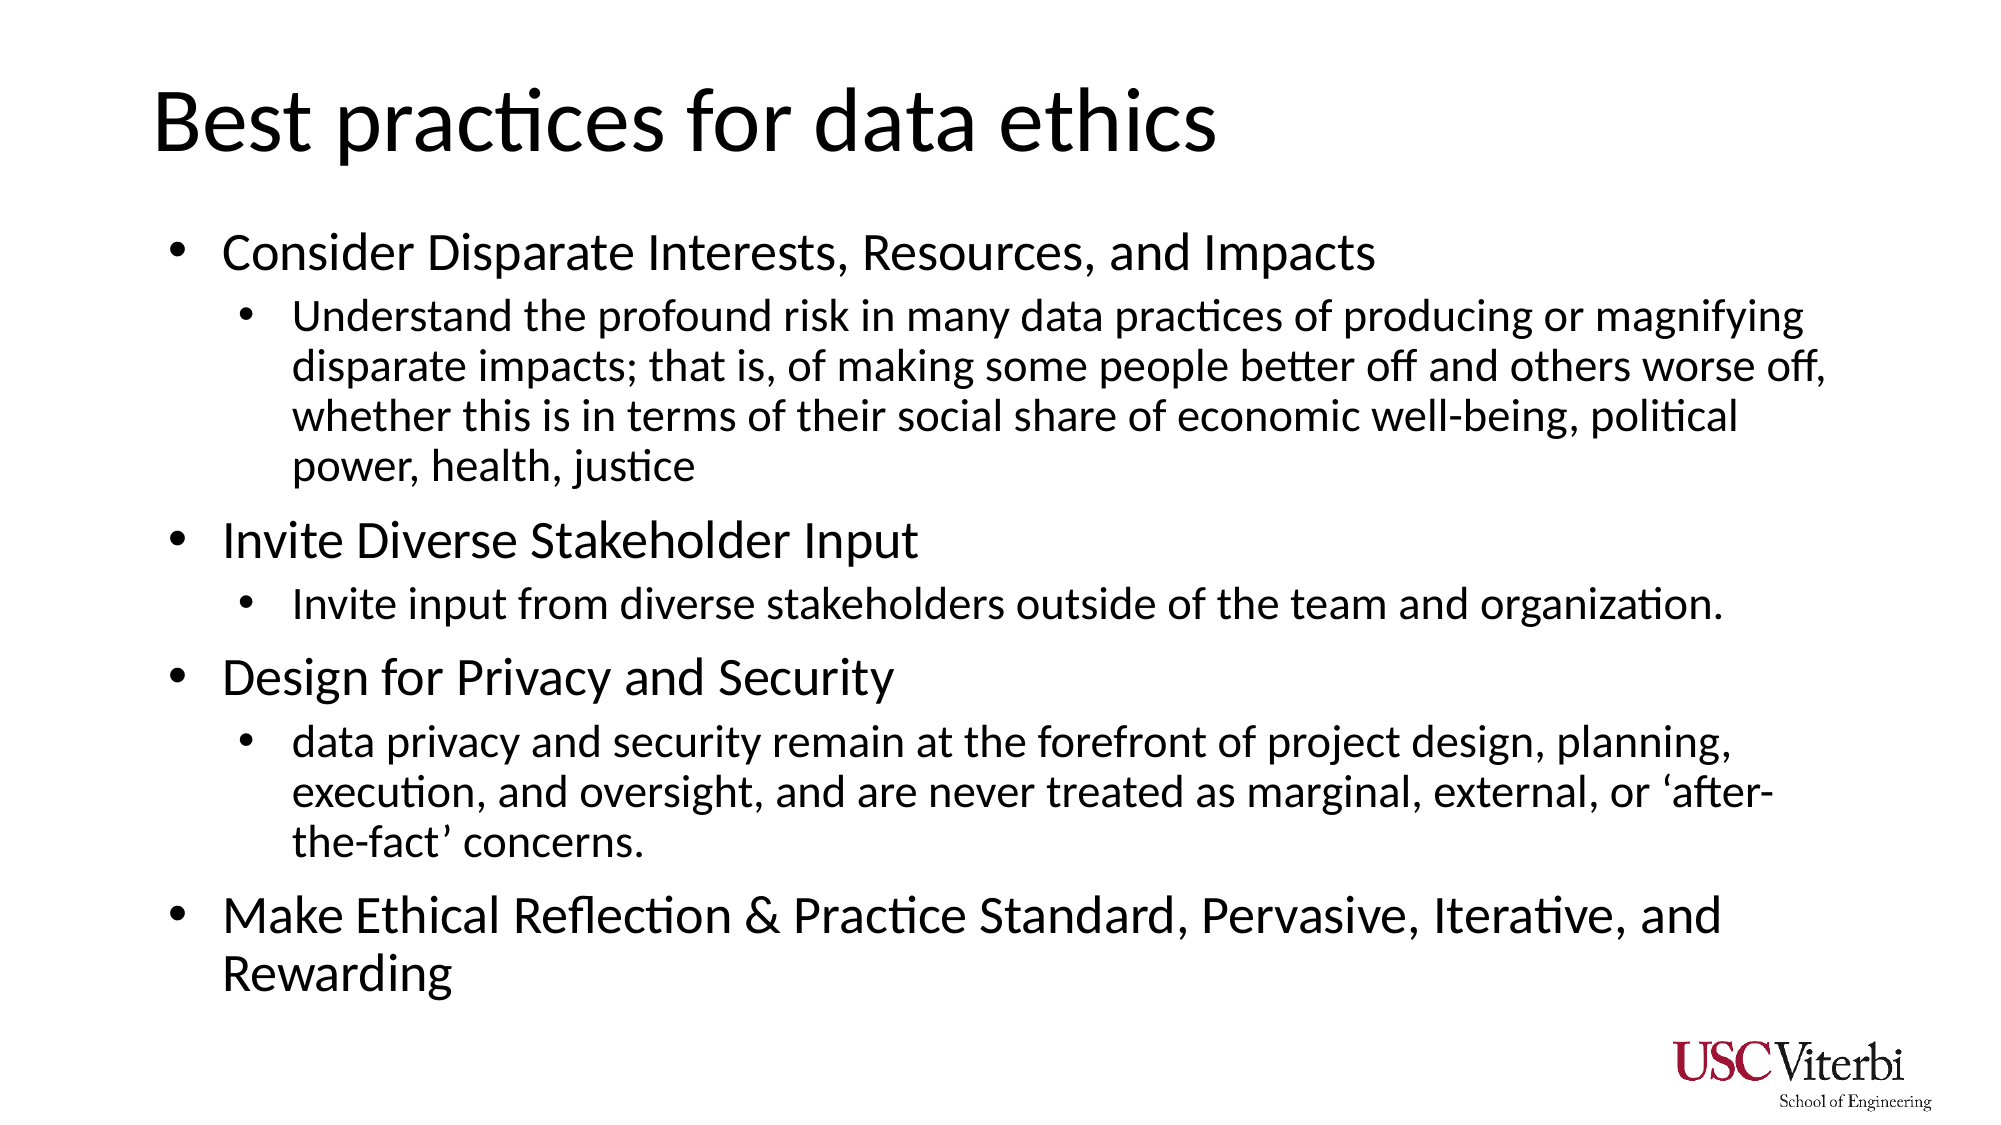

# Best practices for data ethics
Consider Disparate Interests, Resources, and Impacts
Understand the profound risk in many data practices of producing or magnifying disparate impacts; that is, of making some people better off and others worse off, whether this is in terms of their social share of economic well-being, political power, health, justice
Invite Diverse Stakeholder Input
Invite input from diverse stakeholders outside of the team and organization.
Design for Privacy and Security
data privacy and security remain at the forefront of project design, planning, execution, and oversight, and are never treated as marginal, external, or ‘after-the-fact’ concerns.
Make Ethical Reflection & Practice Standard, Pervasive, Iterative, and Rewarding